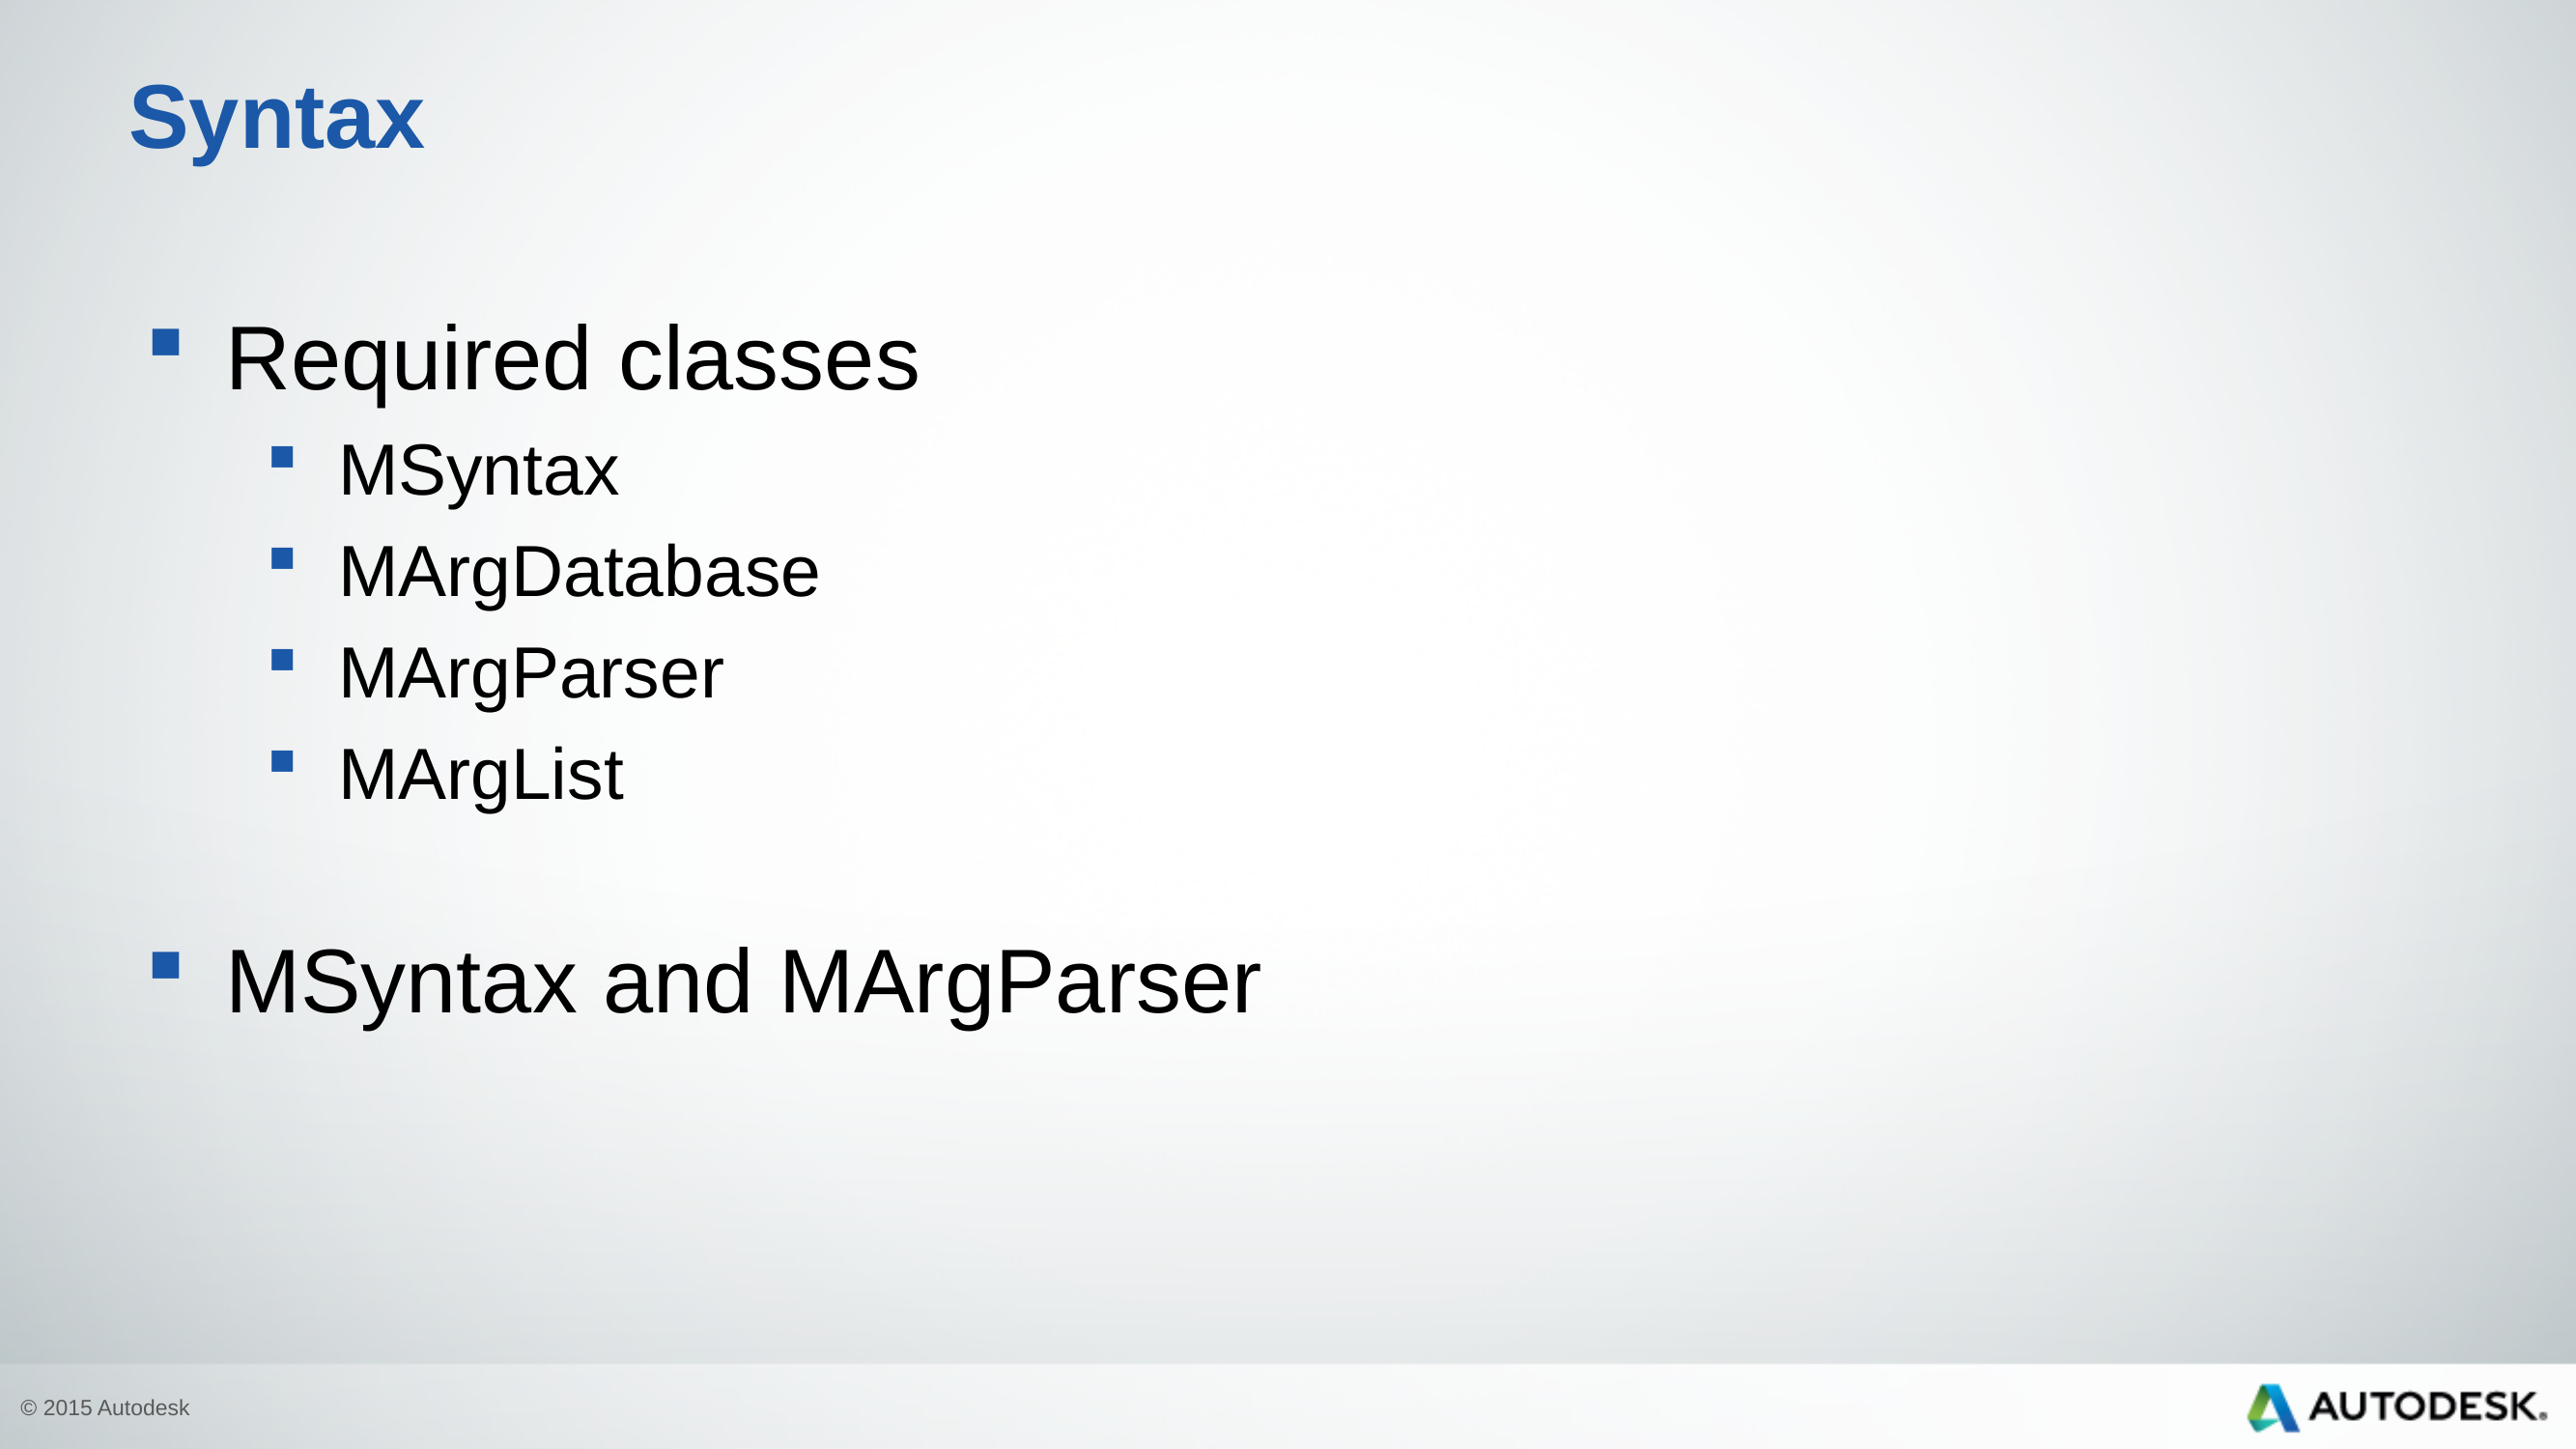

# Syntax
Required classes
MSyntax
MArgDatabase
MArgParser
MArgList

MSyntax and MArgParser